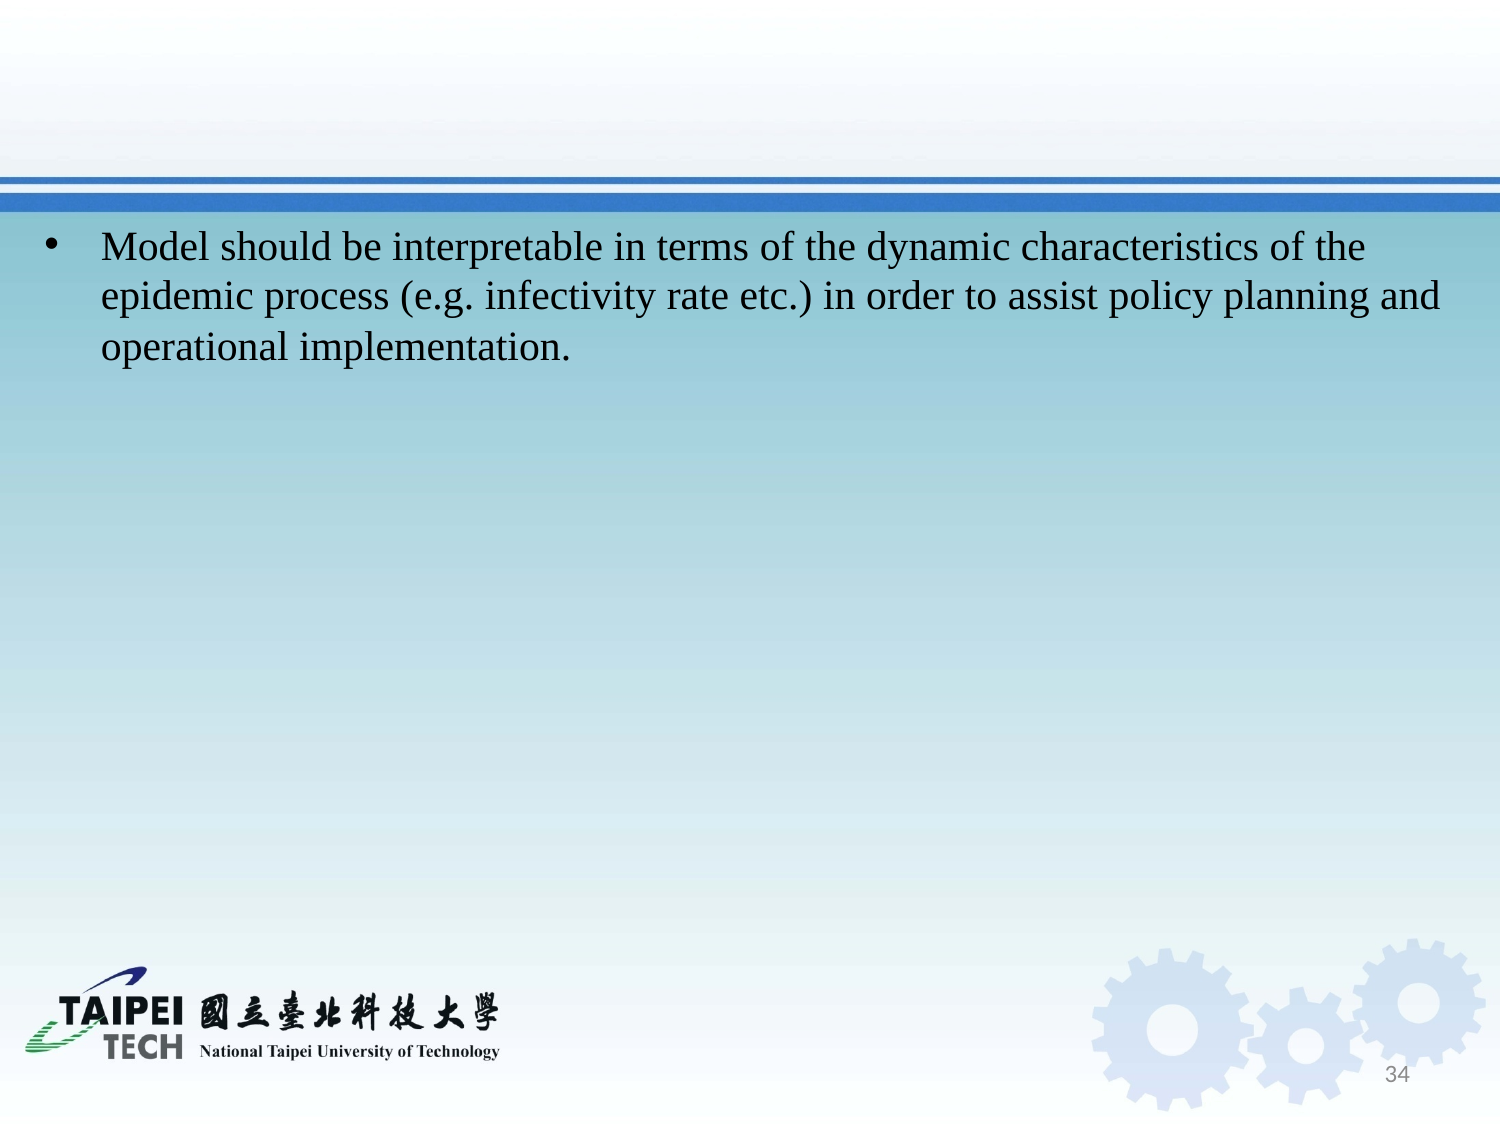

#
Model should be interpretable in terms of the dynamic characteristics of the epidemic process (e.g. infectivity rate etc.) in order to assist policy planning and operational implementation.
34